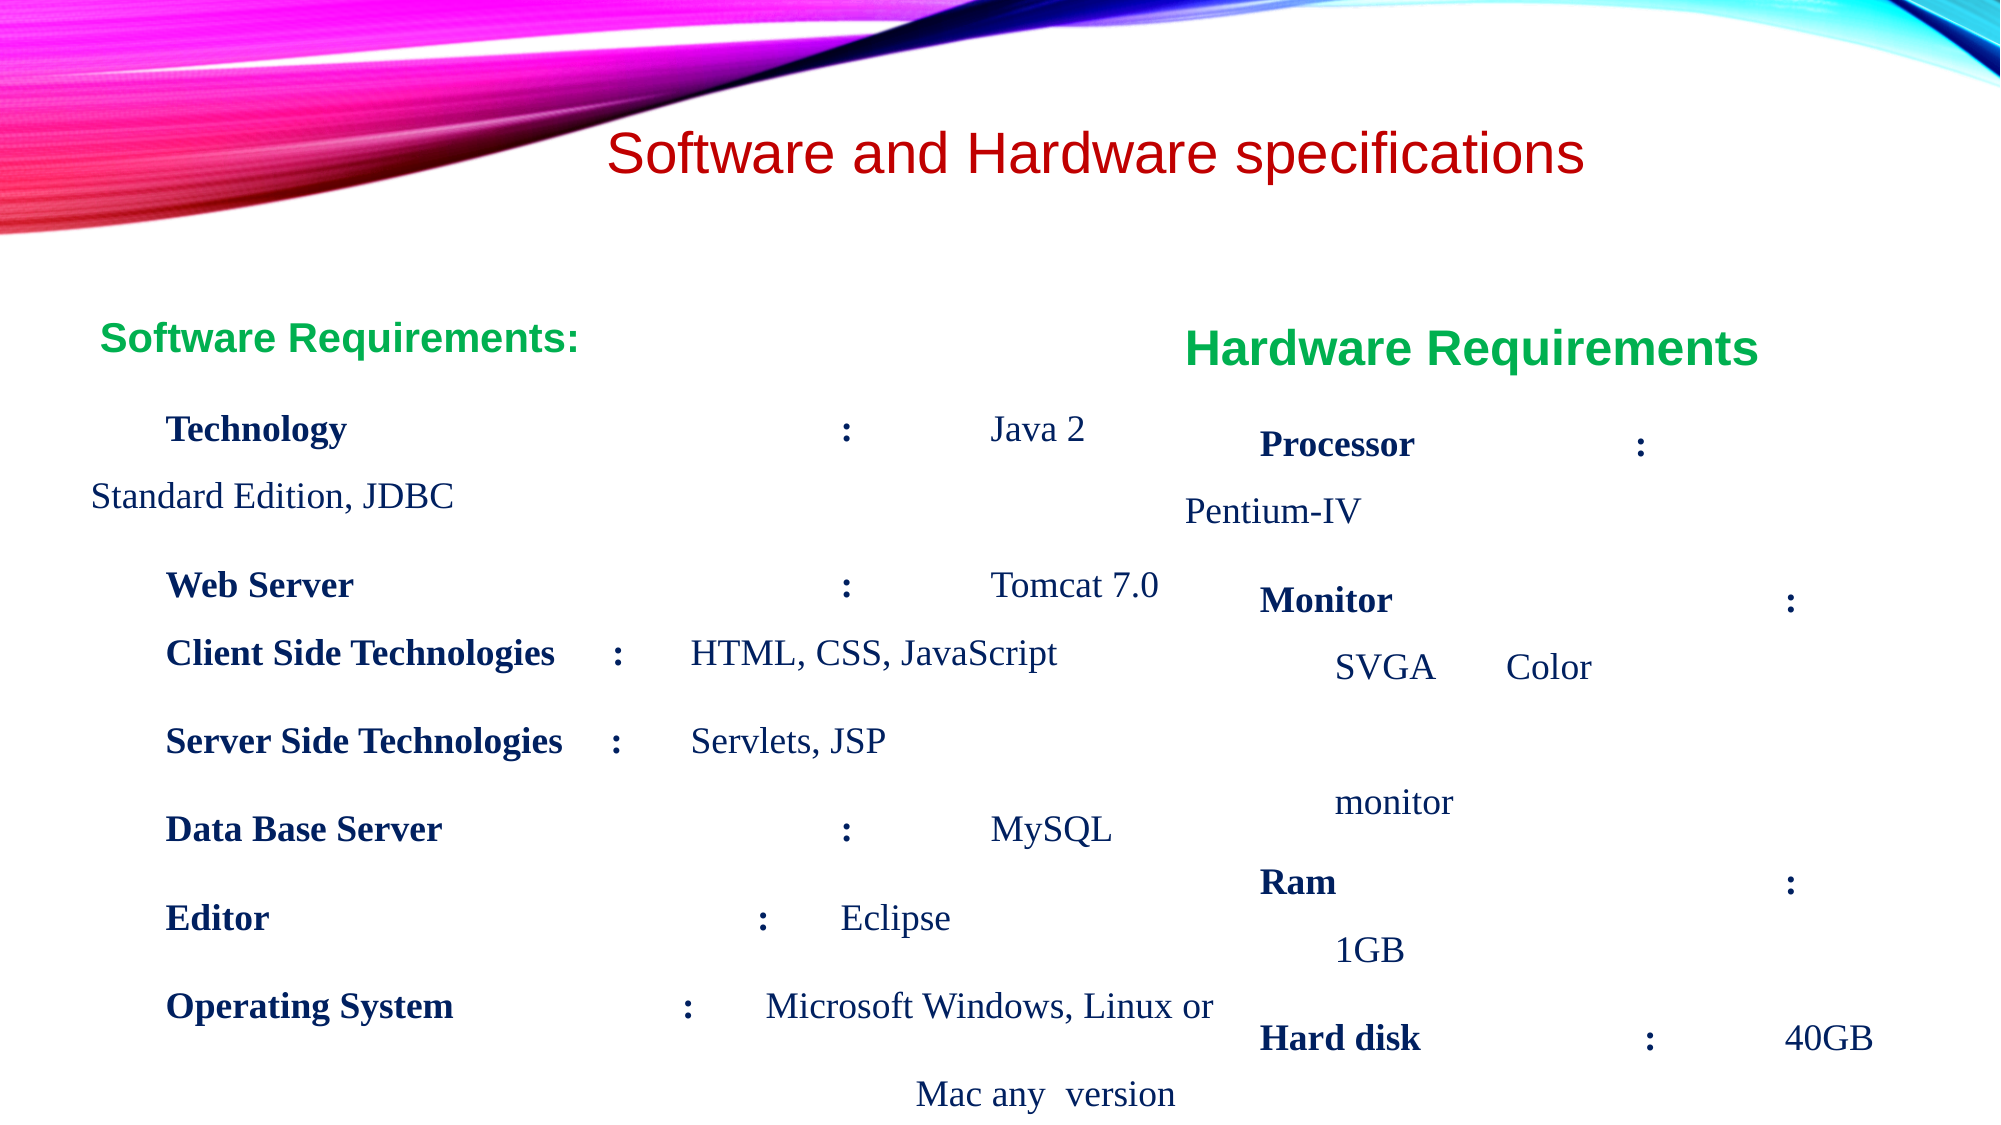

Software and Hardware specifications
 Software Requirements:
Technology				: 	Java 2 Standard Edition, JDBC
Web Server				: 	Tomcat 7.0
Client Side Technologies      : 	HTML, CSS, JavaScript
Server Side Technologies     :	Servlets, JSP
Data Base Server			:	MySQL
Editor		          	       :	Eclipse
Operating System		       : 	Microsoft Windows, Linux or
				Mac any 	version

Hardware Requirements
Processor		: 	Pentium-IV
Monitor			:	SVGA Color 							monitor
Ram			:	1GB
Hard disk		 : 	40GB